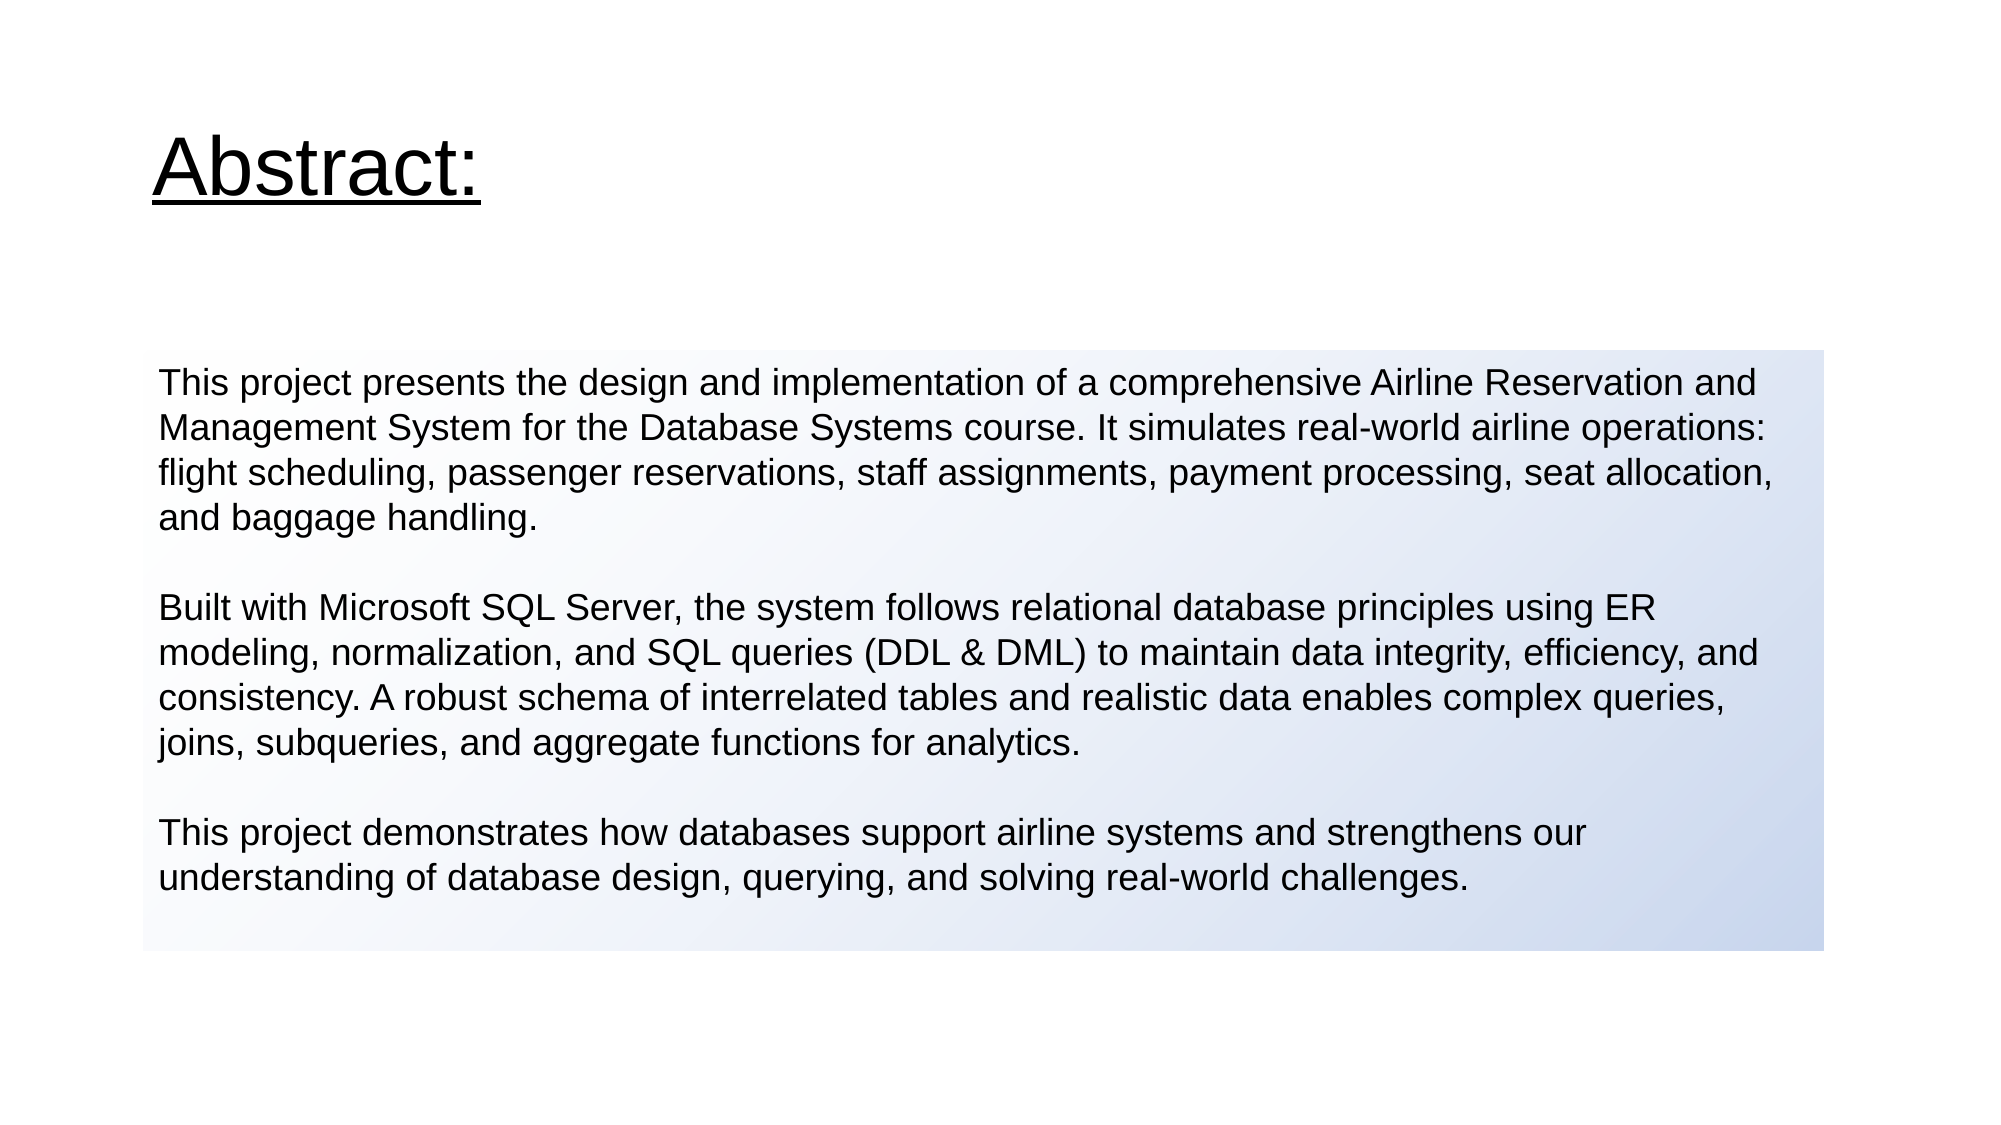

# Abstract:
This project presents the design and implementation of a comprehensive Airline Reservation and Management System for the Database Systems course. It simulates real-world airline operations: flight scheduling, passenger reservations, staff assignments, payment processing, seat allocation, and baggage handling.

Built with Microsoft SQL Server, the system follows relational database principles using ER modeling, normalization, and SQL queries (DDL & DML) to maintain data integrity, efficiency, and consistency. A robust schema of interrelated tables and realistic data enables complex queries, joins, subqueries, and aggregate functions for analytics.

This project demonstrates how databases support airline systems and strengthens our understanding of database design, querying, and solving real-world challenges.